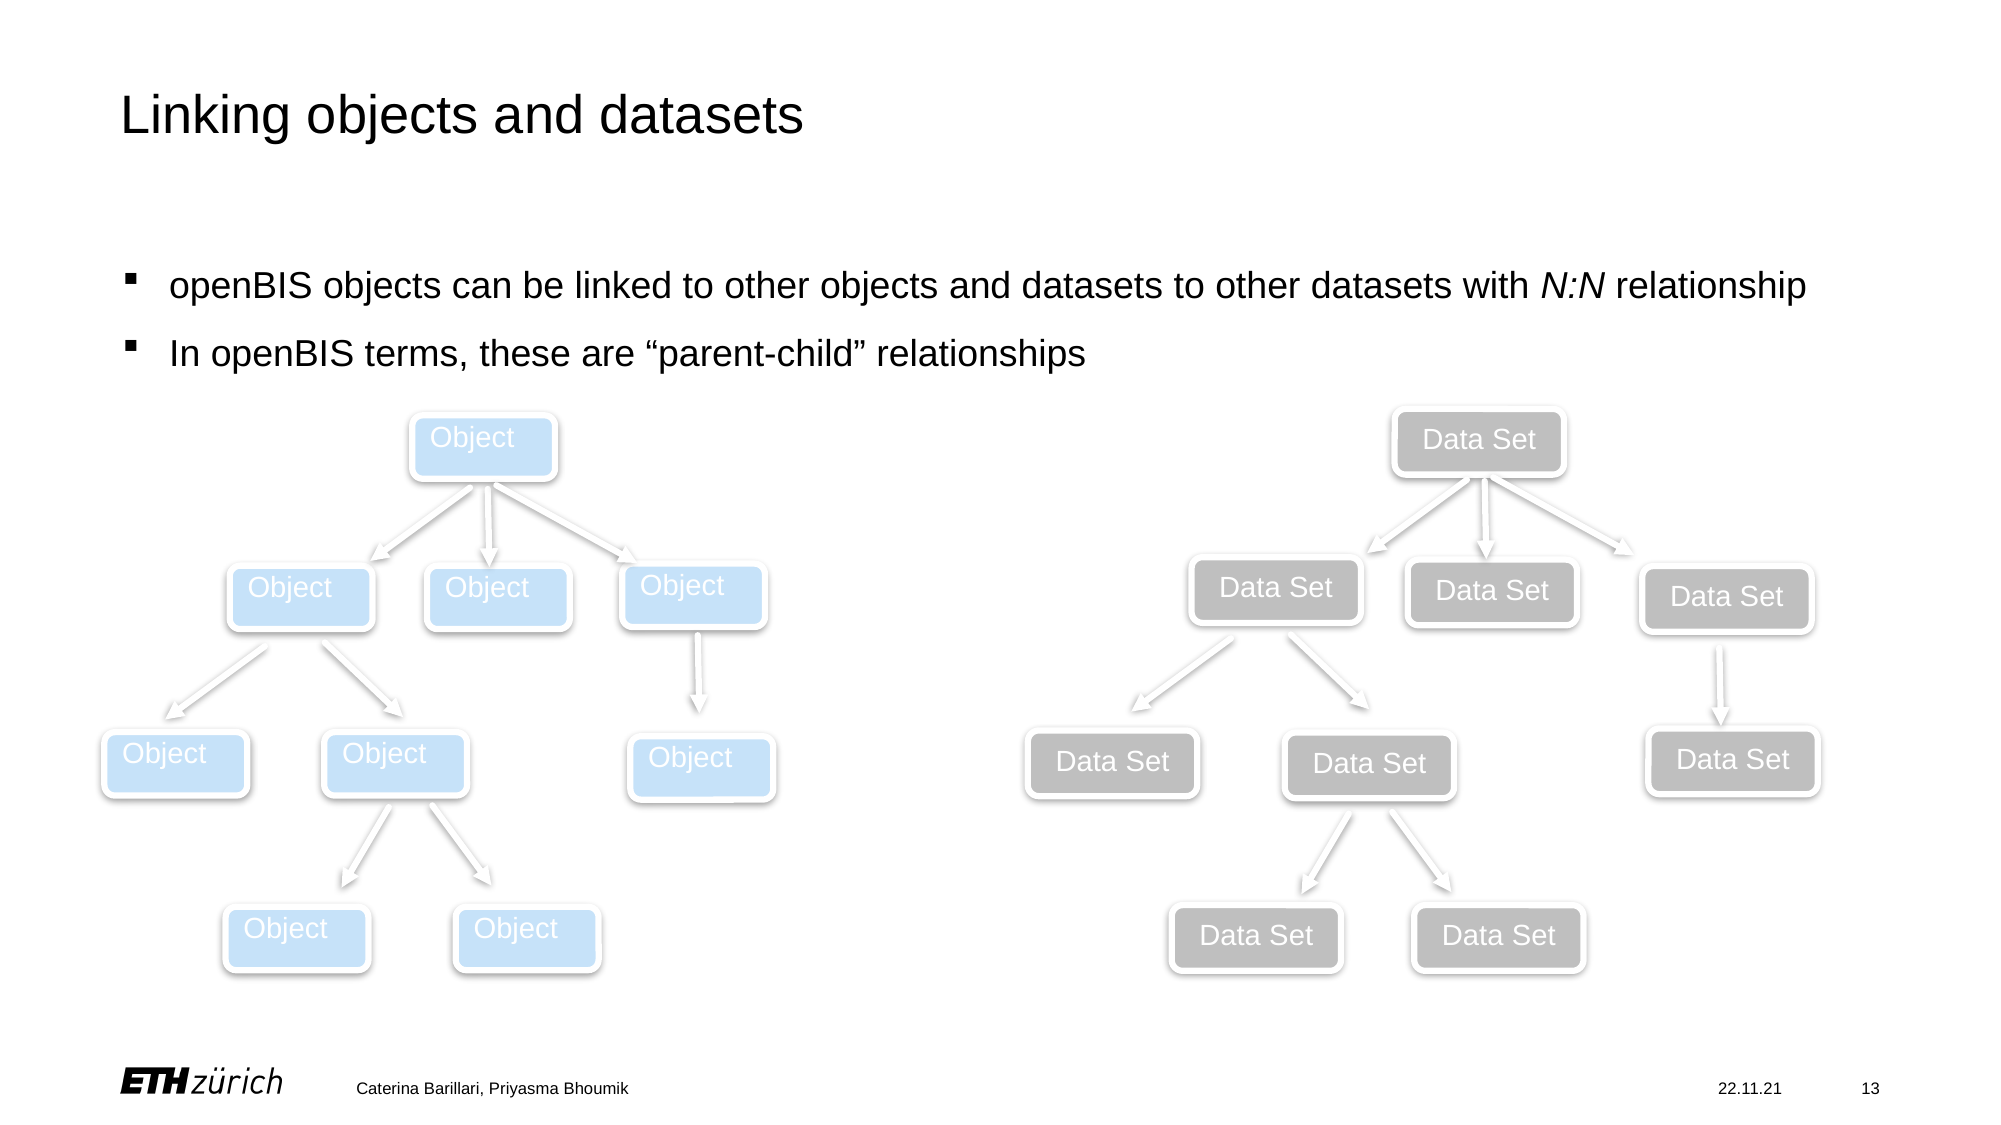

# Linking objects and datasets
openBIS objects can be linked to other objects and datasets to other datasets with N:N relationship
In openBIS terms, these are “parent-child” relationships
Data Set
Object
Data Set
Data Set
Object
Object
Object
Data Set
Data Set
Data Set
Object
Object
Data Set
Object
Data Set
Data Set
Object
Object
Caterina Barillari, Priyasma Bhoumik
22.11.21
13